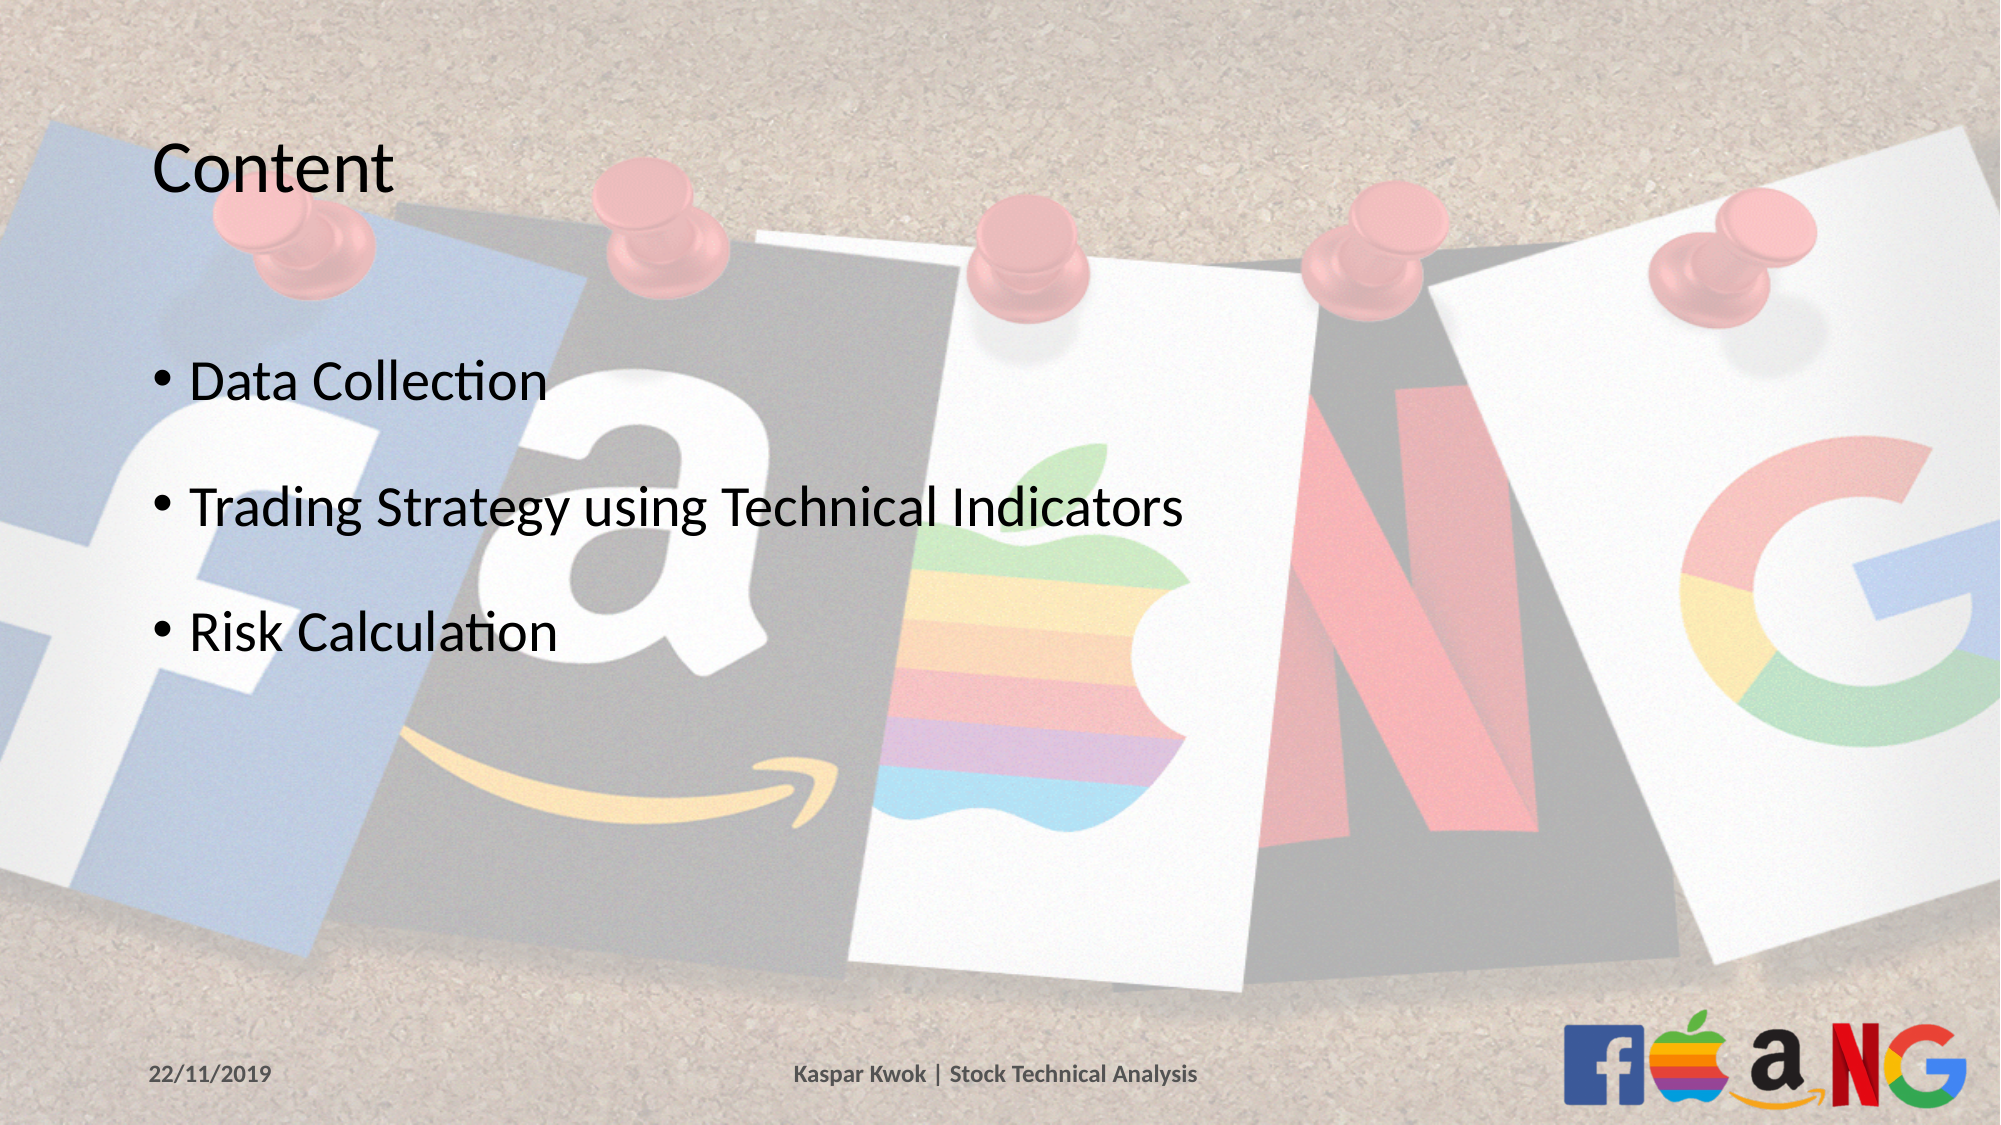

# Content
Data Collection
Trading Strategy using Technical Indicators
Risk Calculation